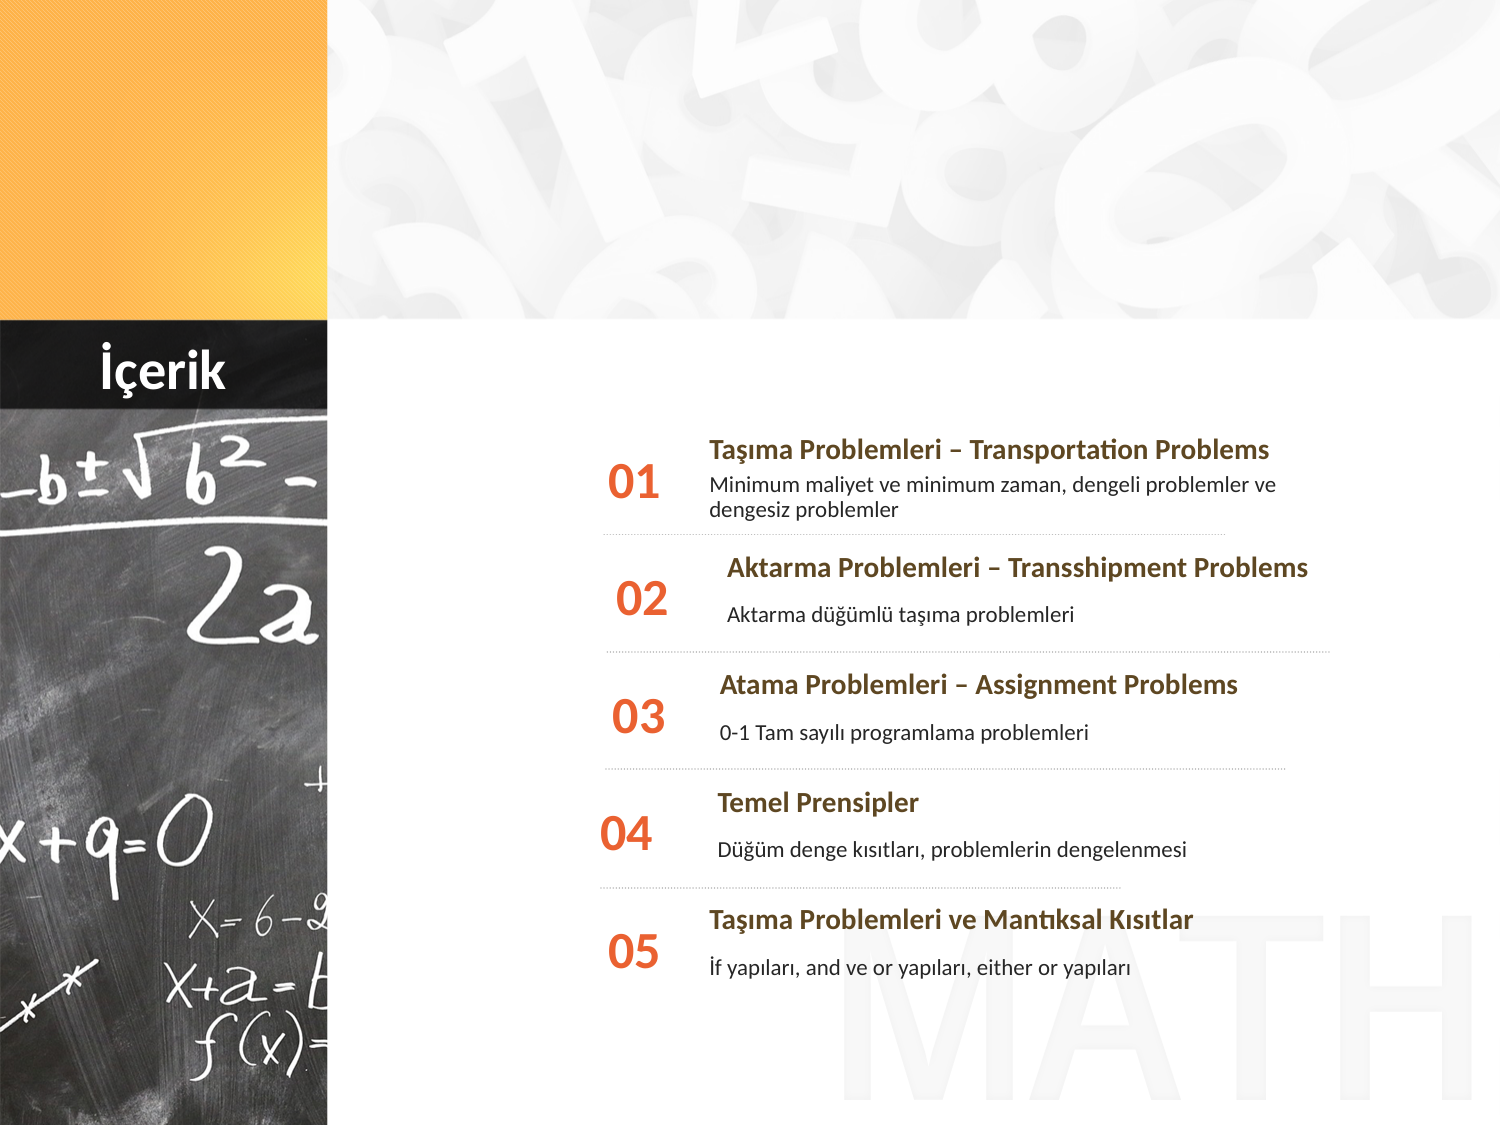

İçerik
Taşıma Problemleri – Transportation Problems
01
Minimum maliyet ve minimum zaman, dengeli problemler ve dengesiz problemler
Aktarma Problemleri – Transshipment Problems
02
Aktarma düğümlü taşıma problemleri
Atama Problemleri – Assignment Problems
03
0-1 Tam sayılı programlama problemleri
Temel Prensipler
04
Düğüm denge kısıtları, problemlerin dengelenmesi
Taşıma Problemleri ve Mantıksal Kısıtlar
05
İf yapıları, and ve or yapıları, either or yapıları